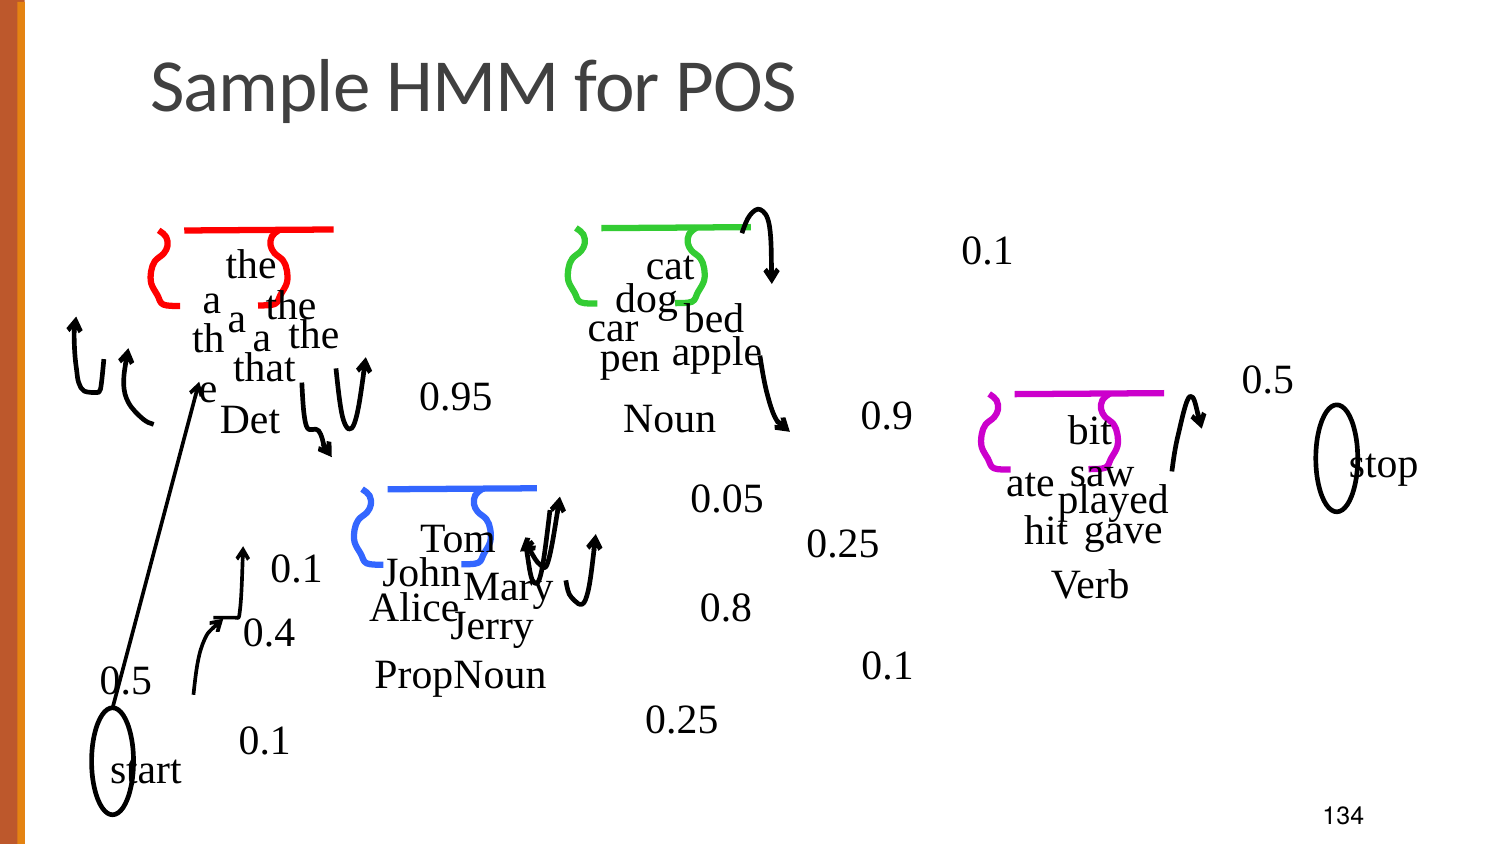

# Sample HMM for POS

0.1

cat
dog
bed
car
apple
pen
Noun
the

Det
a
the
a
the
a
the
that

0.5

0.95
0.9

bit

stop
saw
ate
0.05
played

Tom
John
Mary
Alice
Jerry
PropNoun
gave
hit

0.25

0.1

Verb
0.8
0.1
0.25

0.4

0.5
0.1

start
134